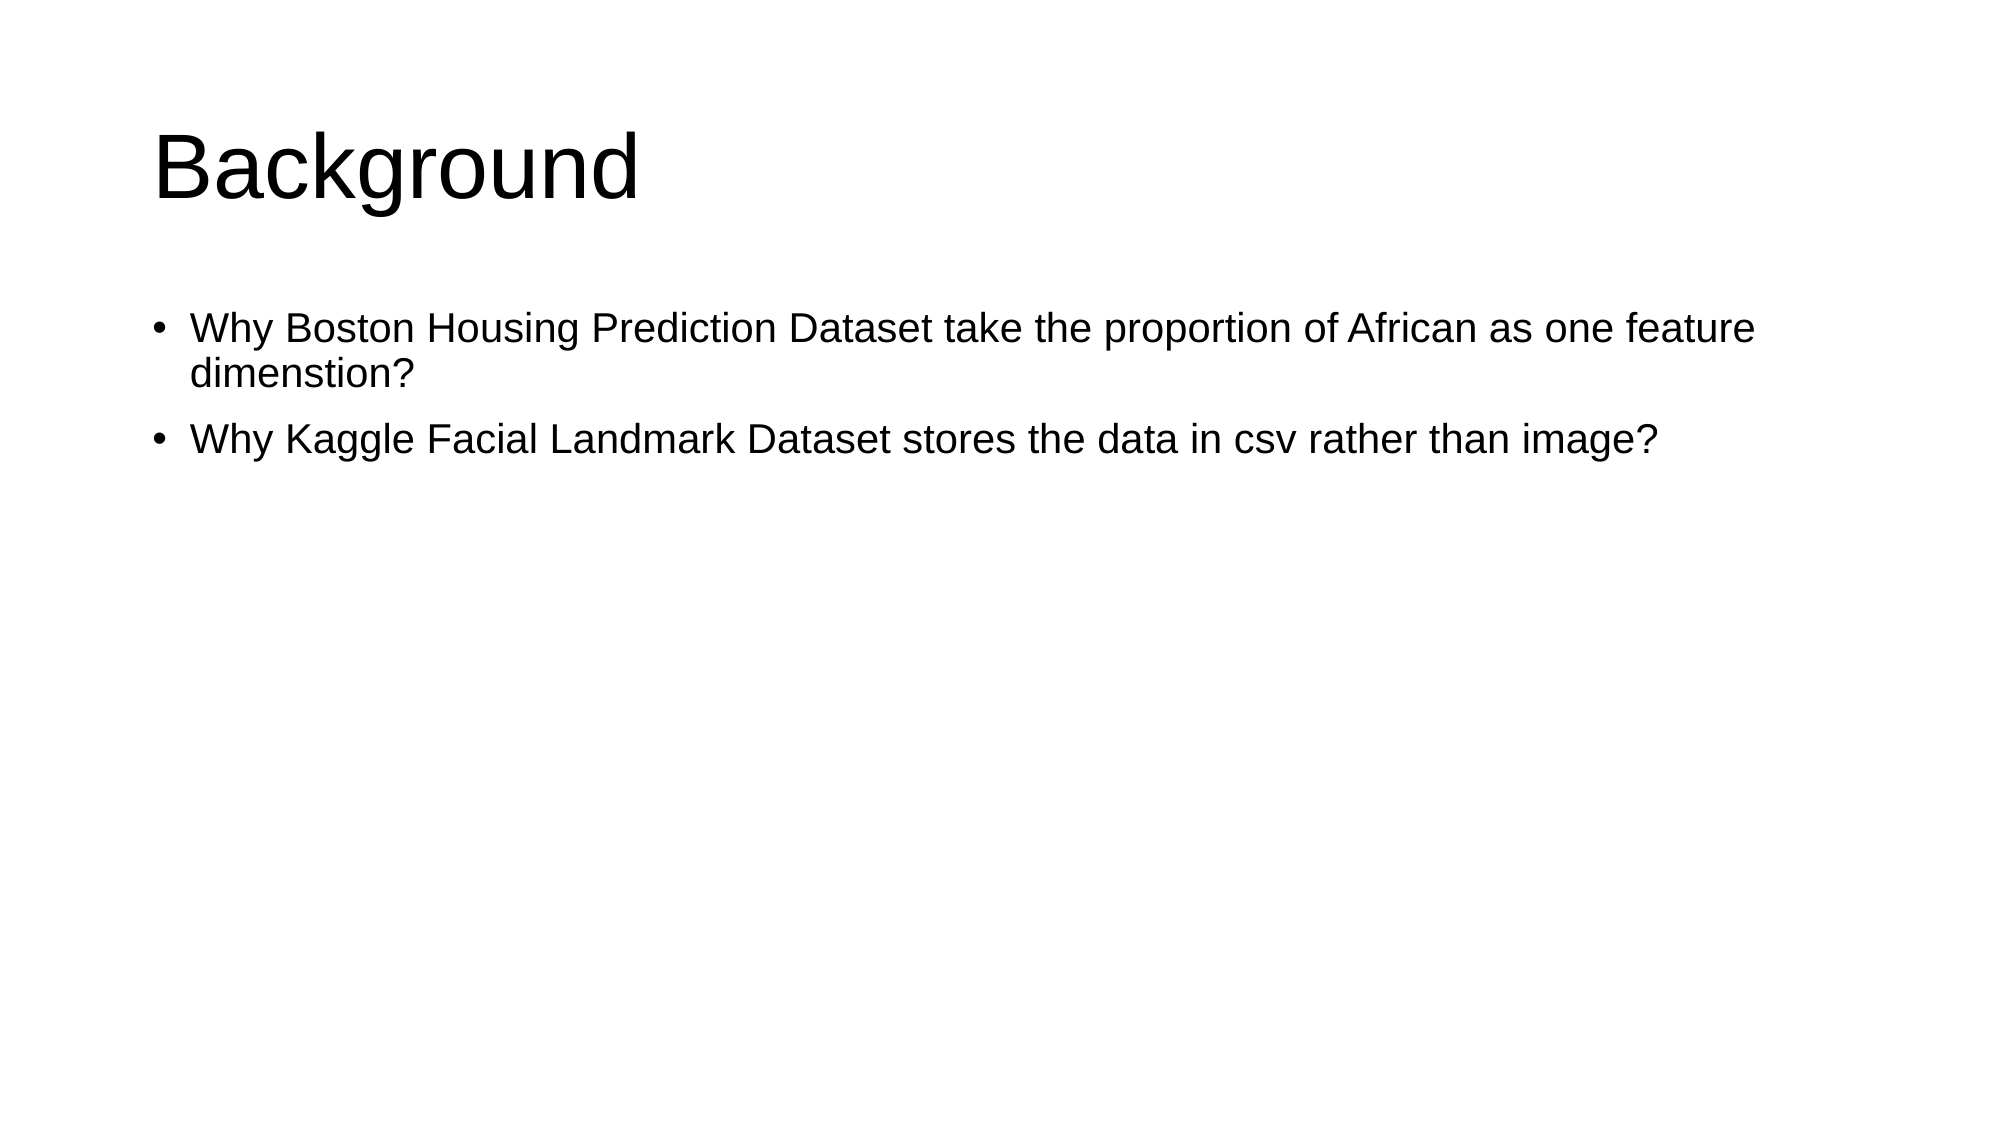

# Background
Why Boston Housing Prediction Dataset take the proportion of African as one feature dimenstion?
Why Kaggle Facial Landmark Dataset stores the data in csv rather than image?